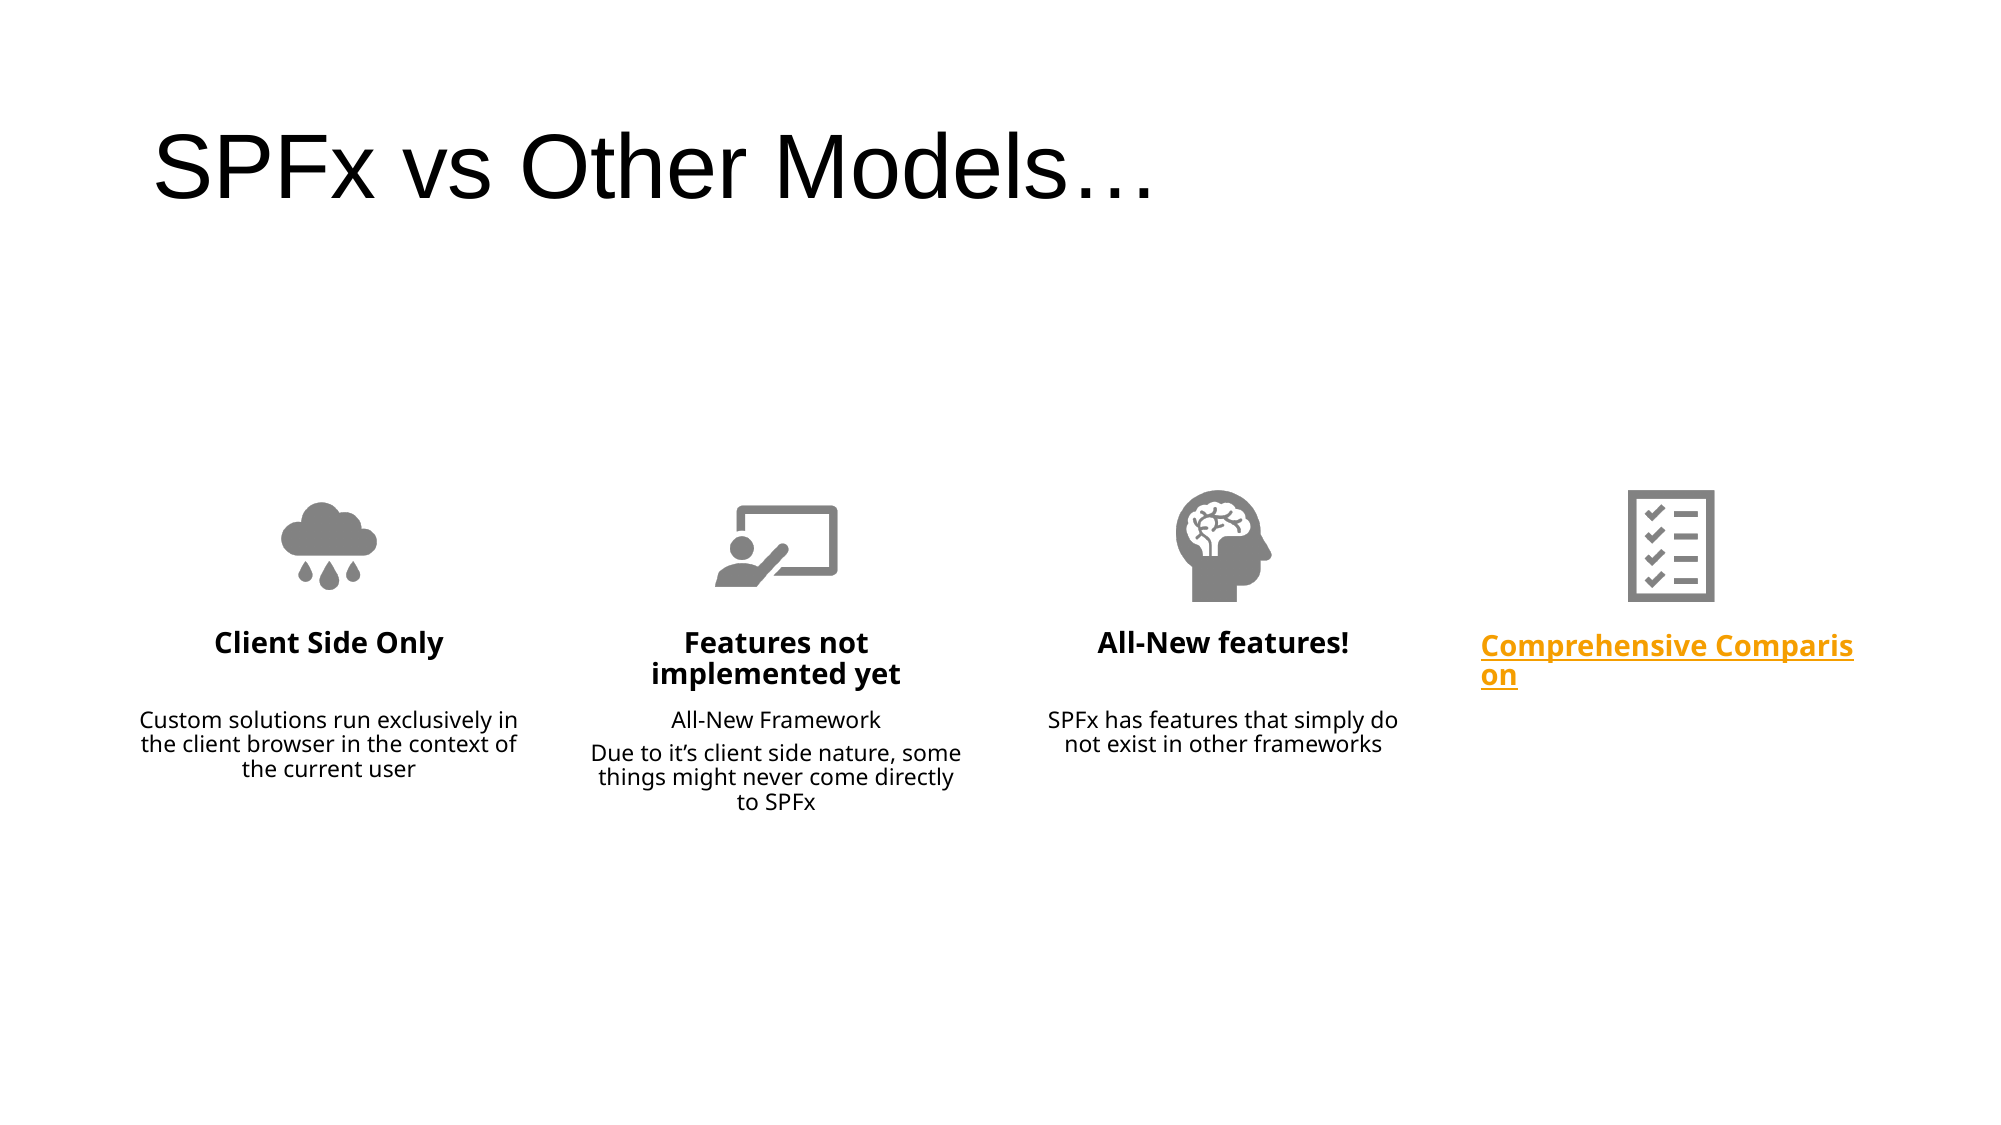

# SPFx vs Other Models…
Client Side Only
Custom solutions run exclusively in the client browser in the context of the current user
Features not implemented yet
All-New Framework
Due to it’s client side nature, some things might never come directly to SPFx
All-New features!
SPFx has features that simply do not exist in other frameworks
Comprehensive Comparison